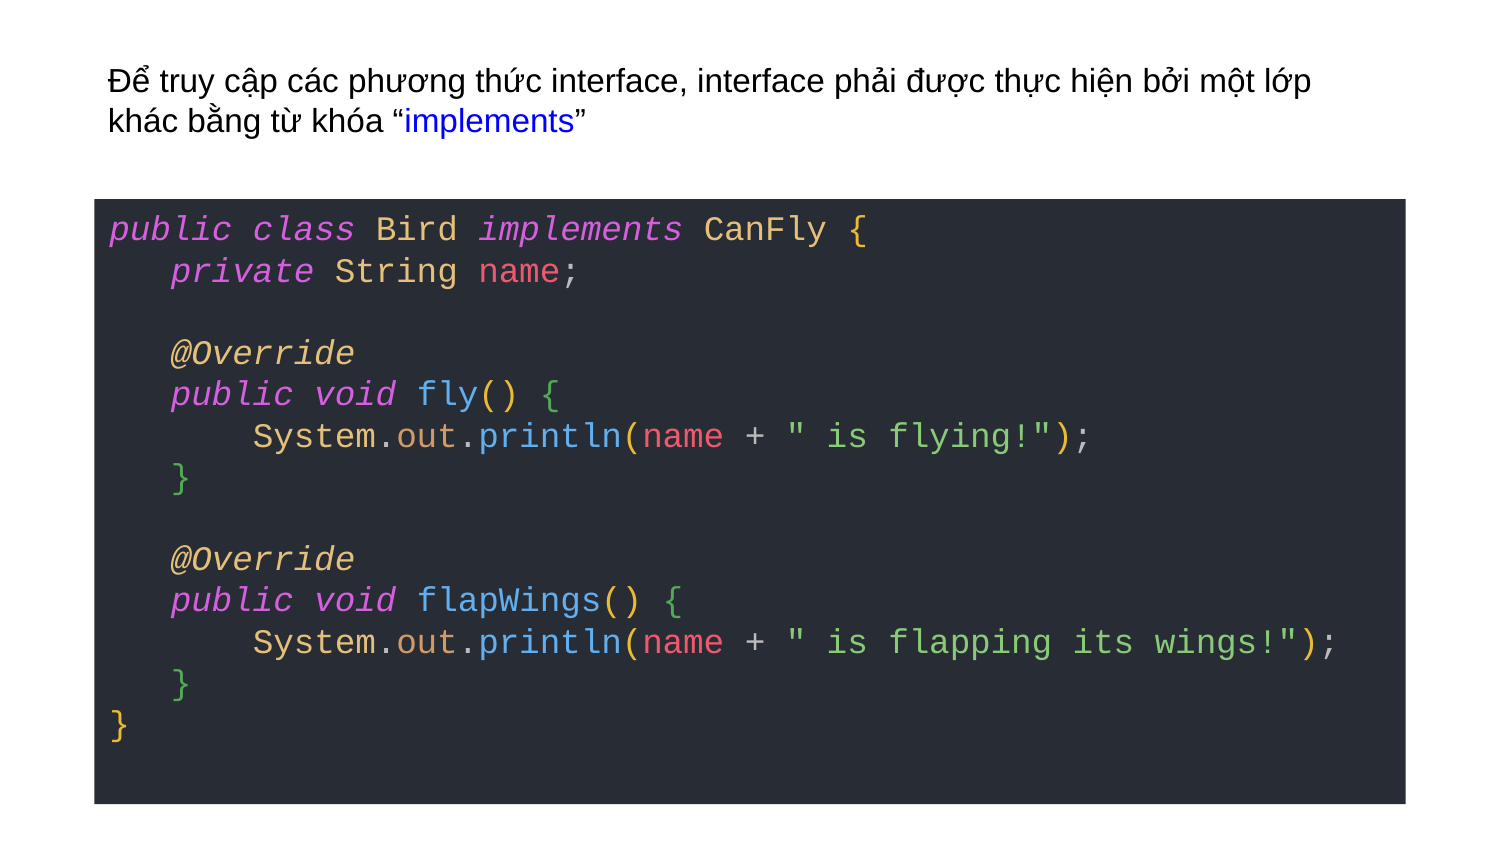

Để truy cập các phương thức interface, interface phải được thực hiện bởi một lớp khác bằng từ khóa “implements”
public class Bird implements CanFly {
   private String name;

   @Override
   public void fly() {
       System.out.println(name + " is flying!");
   }

   @Override
   public void flapWings() {
       System.out.println(name + " is flapping its wings!");
   }
}